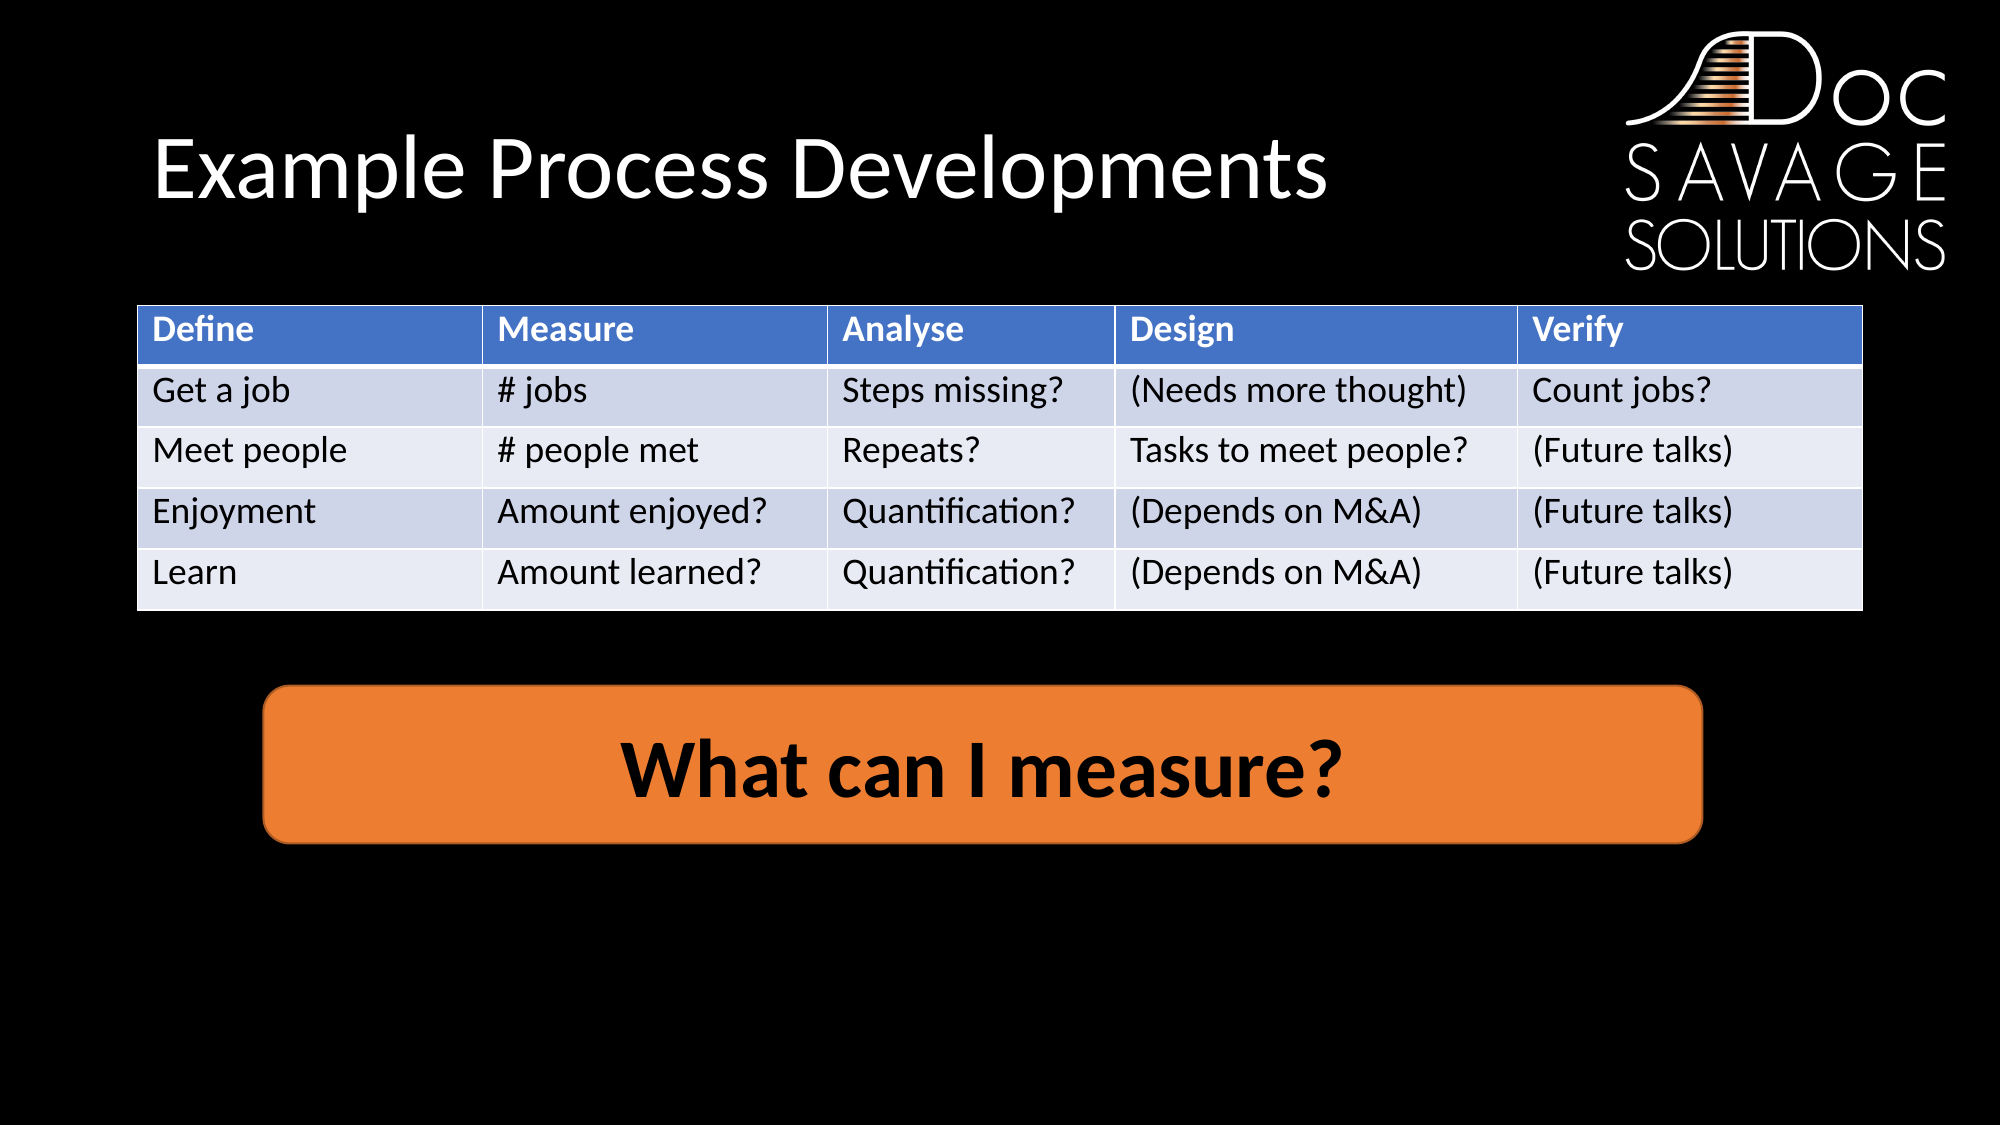

# Example Process Developments
| Define | Measure | Analyse | Design | Verify |
| --- | --- | --- | --- | --- |
| Get a job | # jobs | Steps missing? | (Needs more thought) | Count jobs? |
| Meet people | # people met | Repeats? | Tasks to meet people? | (Future talks) |
| Enjoyment | Amount enjoyed? | Quantification? | (Depends on M&A) | (Future talks) |
| Learn | Amount learned? | Quantification? | (Depends on M&A) | (Future talks) |
What can I measure?